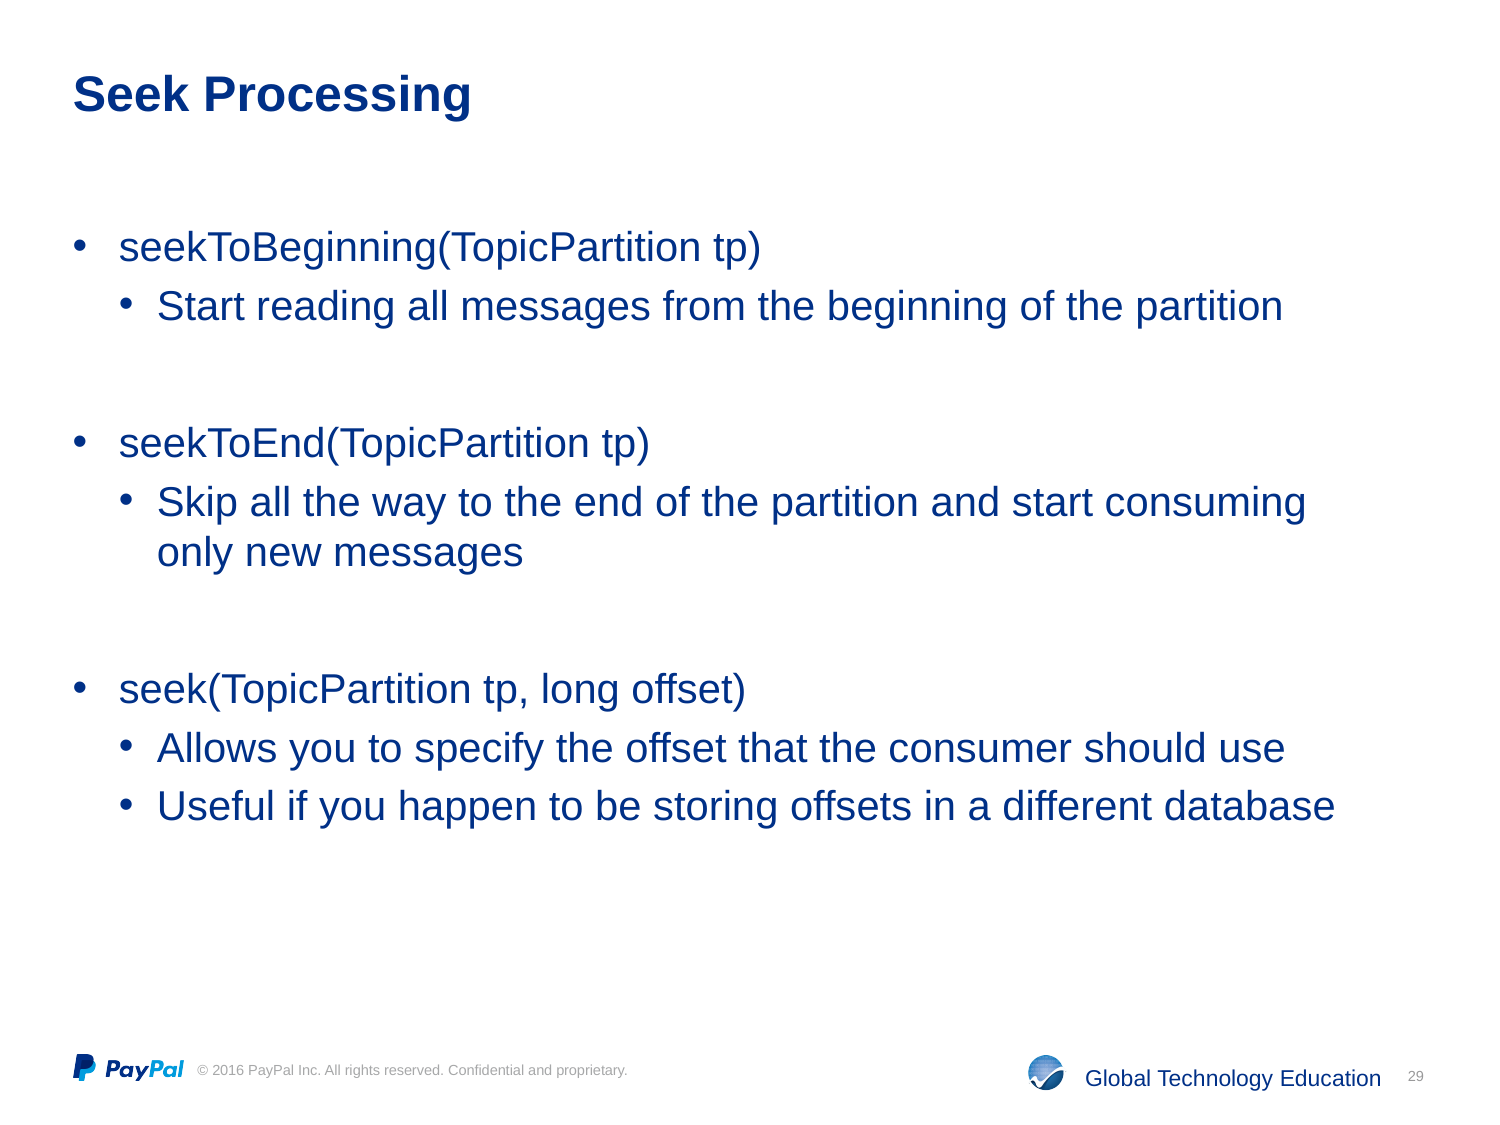

# Seek Processing
seekToBeginning(TopicPartition tp)
Start reading all messages from the beginning of the partition

seekToEnd(TopicPartition tp)
Skip all the way to the end of the partition and start consuming only new messages

seek(TopicPartition tp, long offset)
Allows you to specify the offset that the consumer should use
Useful if you happen to be storing offsets in a different database

29